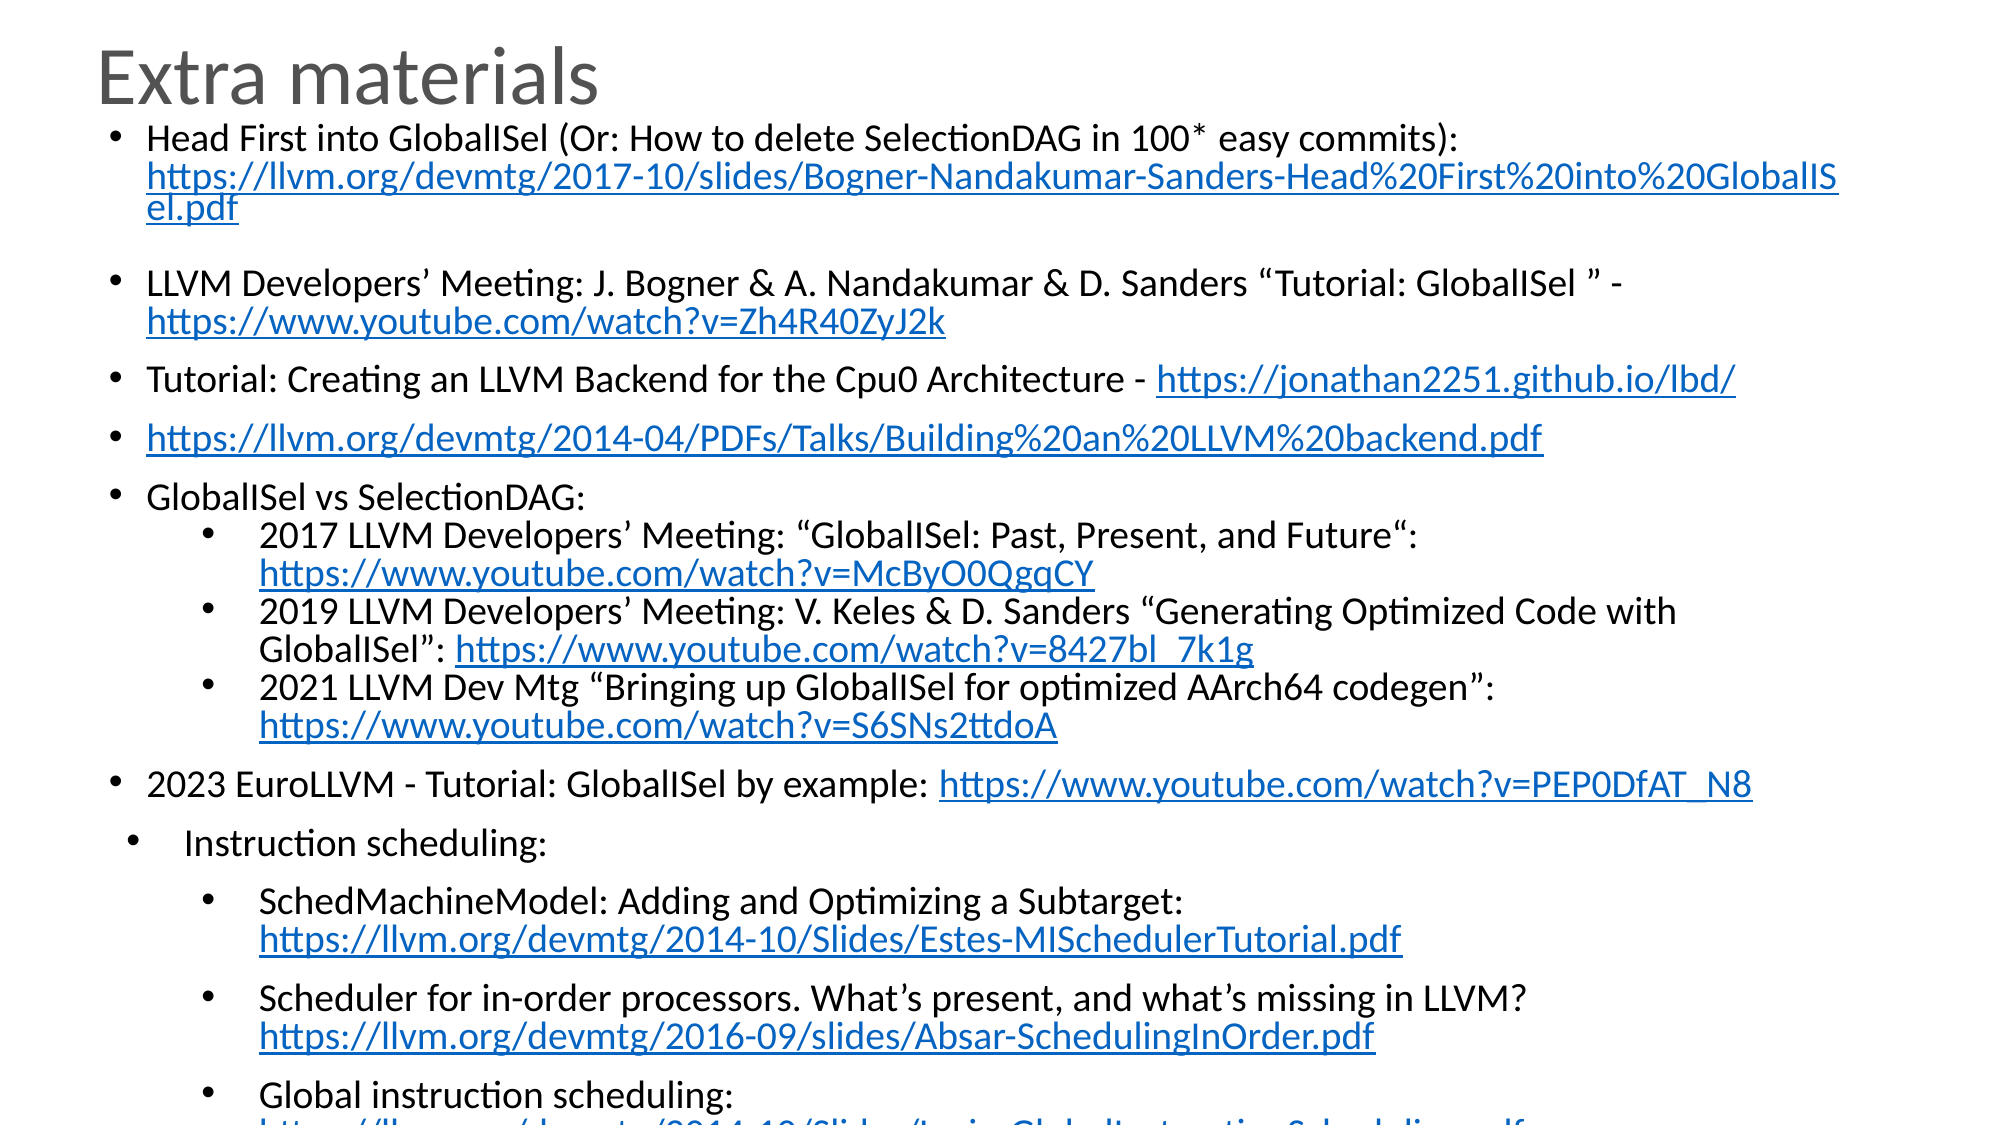

# Extra materials
Head First into GlobalISel (Or: How to delete SelectionDAG in 100* easy commits): https://llvm.org/devmtg/2017-10/slides/Bogner-Nandakumar-Sanders-Head%20First%20into%20GlobalISel.pdf
LLVM Developers’ Meeting: J. Bogner & A. Nandakumar & D. Sanders “Tutorial: GlobalISel ” - https://www.youtube.com/watch?v=Zh4R40ZyJ2k
Tutorial: Creating an LLVM Backend for the Cpu0 Architecture - https://jonathan2251.github.io/lbd/
https://llvm.org/devmtg/2014-04/PDFs/Talks/Building%20an%20LLVM%20backend.pdf
GlobalISel vs SelectionDAG:
2017 LLVM Developers’ Meeting: “GlobalISel: Past, Present, and Future“:  https://www.youtube.com/watch?v=McByO0QgqCY
2019 LLVM Developers’ Meeting: V. Keles & D. Sanders “Generating Optimized Code with GlobalISel”: https://www.youtube.com/watch?v=8427bl_7k1g
2021 LLVM Dev Mtg “Bringing up GlobalISel for optimized AArch64 codegen”: https://www.youtube.com/watch?v=S6SNs2ttdoA
2023 EuroLLVM - Tutorial: GlobalISel by example: https://www.youtube.com/watch?v=PEP0DfAT_N8
Instruction scheduling:
SchedMachineModel: Adding and Optimizing a Subtarget: https://llvm.org/devmtg/2014-10/Slides/Estes-MISchedulerTutorial.pdf
Scheduler for in-order processors. What’s present, and what’s missing in LLVM? https://llvm.org/devmtg/2016-09/slides/Absar-SchedulingInOrder.pdf
Global instruction scheduling: https://llvm.org/devmtg/2014-10/Slides/Larin-GlobalInstructionScheduling.pdf